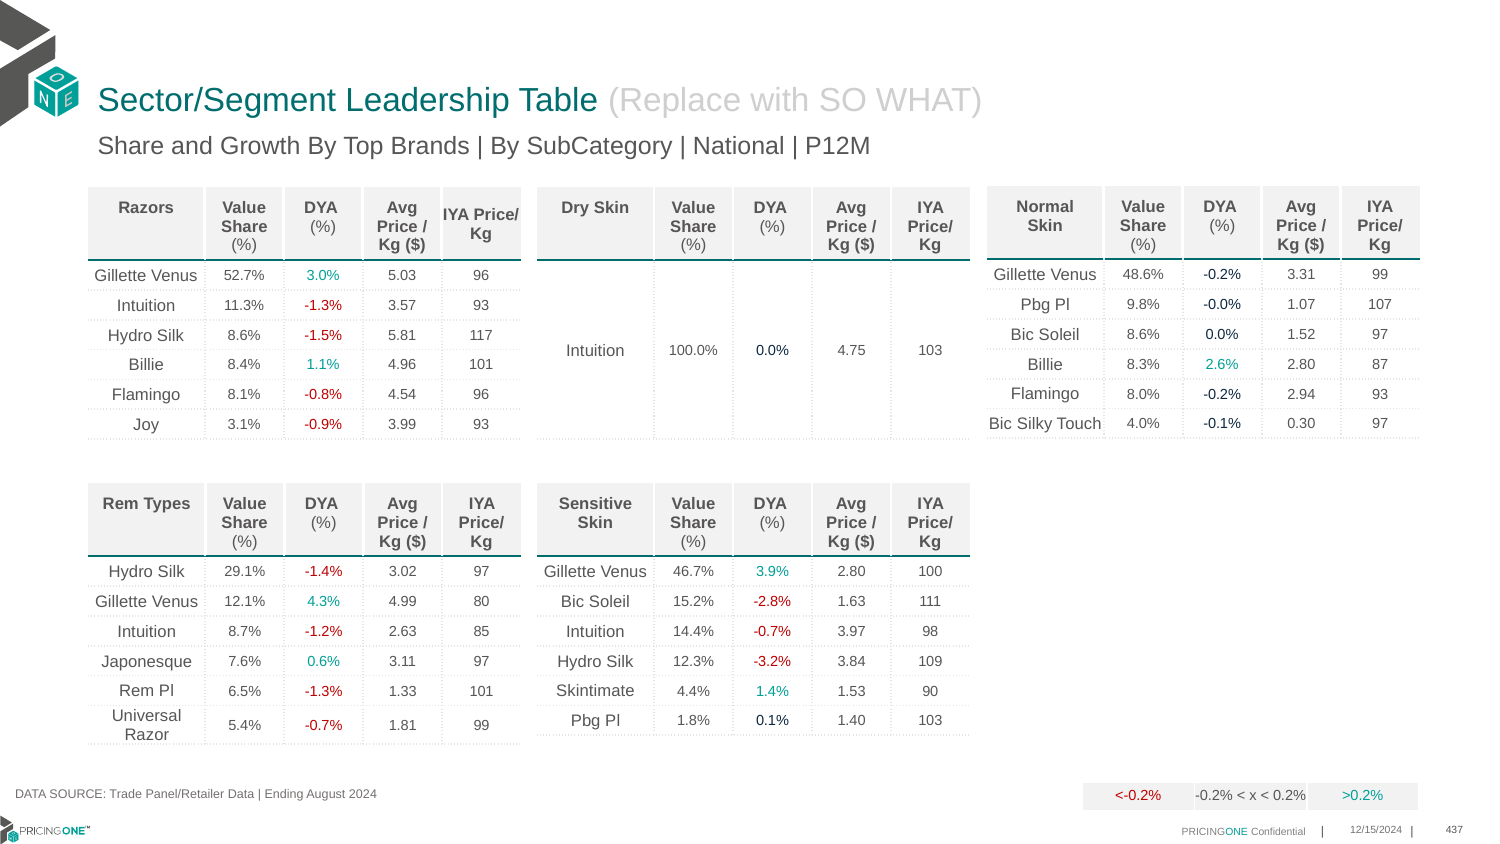

# Sector/Segment Leadership Table (Replace with SO WHAT)
Share and Growth By Top Brands | By SubCategory | National | P12M
| Normal Skin | Value Share (%) | DYA (%) | Avg Price /Kg ($) | IYA Price/Kg |
| --- | --- | --- | --- | --- |
| Gillette Venus | 48.6% | -0.2% | 3.31 | 99 |
| Pbg Pl | 9.8% | -0.0% | 1.07 | 107 |
| Bic Soleil | 8.6% | 0.0% | 1.52 | 97 |
| Billie | 8.3% | 2.6% | 2.80 | 87 |
| Flamingo | 8.0% | -0.2% | 2.94 | 93 |
| Bic Silky Touch | 4.0% | -0.1% | 0.30 | 97 |
| Razors | Value Share (%) | DYA (%) | Avg Price /Kg ($) | IYA Price/ Kg |
| --- | --- | --- | --- | --- |
| Gillette Venus | 52.7% | 3.0% | 5.03 | 96 |
| Intuition | 11.3% | -1.3% | 3.57 | 93 |
| Hydro Silk | 8.6% | -1.5% | 5.81 | 117 |
| Billie | 8.4% | 1.1% | 4.96 | 101 |
| Flamingo | 8.1% | -0.8% | 4.54 | 96 |
| Joy | 3.1% | -0.9% | 3.99 | 93 |
| Dry Skin | Value Share (%) | DYA (%) | Avg Price /Kg ($) | IYA Price/Kg |
| --- | --- | --- | --- | --- |
| Intuition | 100.0% | 0.0% | 4.75 | 103 |
| Rem Types | Value Share (%) | DYA (%) | Avg Price /Kg ($) | IYA Price/Kg |
| --- | --- | --- | --- | --- |
| Hydro Silk | 29.1% | -1.4% | 3.02 | 97 |
| Gillette Venus | 12.1% | 4.3% | 4.99 | 80 |
| Intuition | 8.7% | -1.2% | 2.63 | 85 |
| Japonesque | 7.6% | 0.6% | 3.11 | 97 |
| Rem Pl | 6.5% | -1.3% | 1.33 | 101 |
| Universal Razor | 5.4% | -0.7% | 1.81 | 99 |
| Sensitive Skin | Value Share (%) | DYA (%) | Avg Price /Kg ($) | IYA Price/Kg |
| --- | --- | --- | --- | --- |
| Gillette Venus | 46.7% | 3.9% | 2.80 | 100 |
| Bic Soleil | 15.2% | -2.8% | 1.63 | 111 |
| Intuition | 14.4% | -0.7% | 3.97 | 98 |
| Hydro Silk | 12.3% | -3.2% | 3.84 | 109 |
| Skintimate | 4.4% | 1.4% | 1.53 | 90 |
| Pbg Pl | 1.8% | 0.1% | 1.40 | 103 |
DATA SOURCE: Trade Panel/Retailer Data | Ending August 2024
| <-0.2% | -0.2% < x < 0.2% | >0.2% |
| --- | --- | --- |

12/15/2024
437